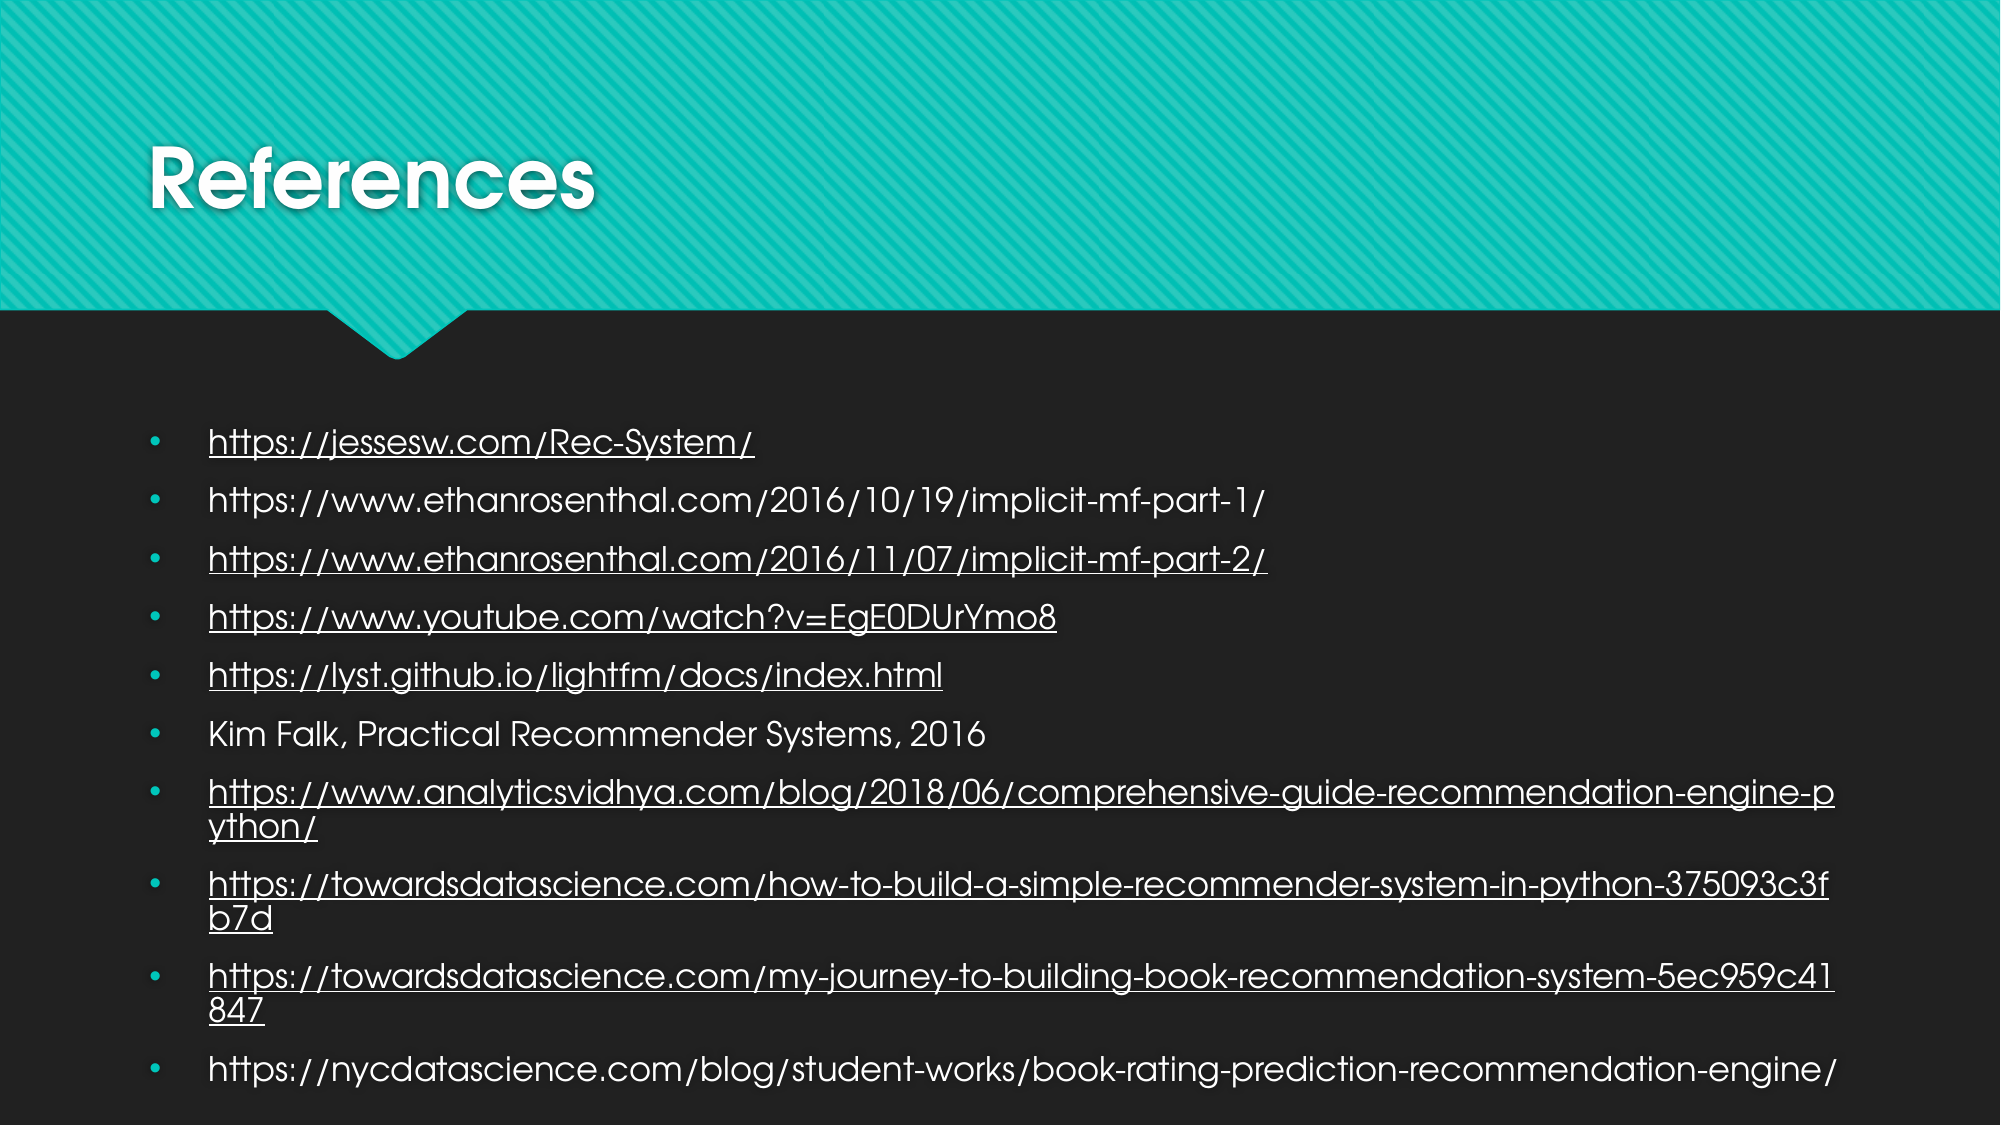

# References
https://jessesw.com/Rec-System/
https://www.ethanrosenthal.com/2016/10/19/implicit-mf-part-1/
https://www.ethanrosenthal.com/2016/11/07/implicit-mf-part-2/
https://www.youtube.com/watch?v=EgE0DUrYmo8
https://lyst.github.io/lightfm/docs/index.html
Kim Falk, Practical Recommender Systems, 2016
https://www.analyticsvidhya.com/blog/2018/06/comprehensive-guide-recommendation-engine-python/
https://towardsdatascience.com/how-to-build-a-simple-recommender-system-in-python-375093c3fb7d
https://towardsdatascience.com/my-journey-to-building-book-recommendation-system-5ec959c41847
https://nycdatascience.com/blog/student-works/book-rating-prediction-recommendation-engine/